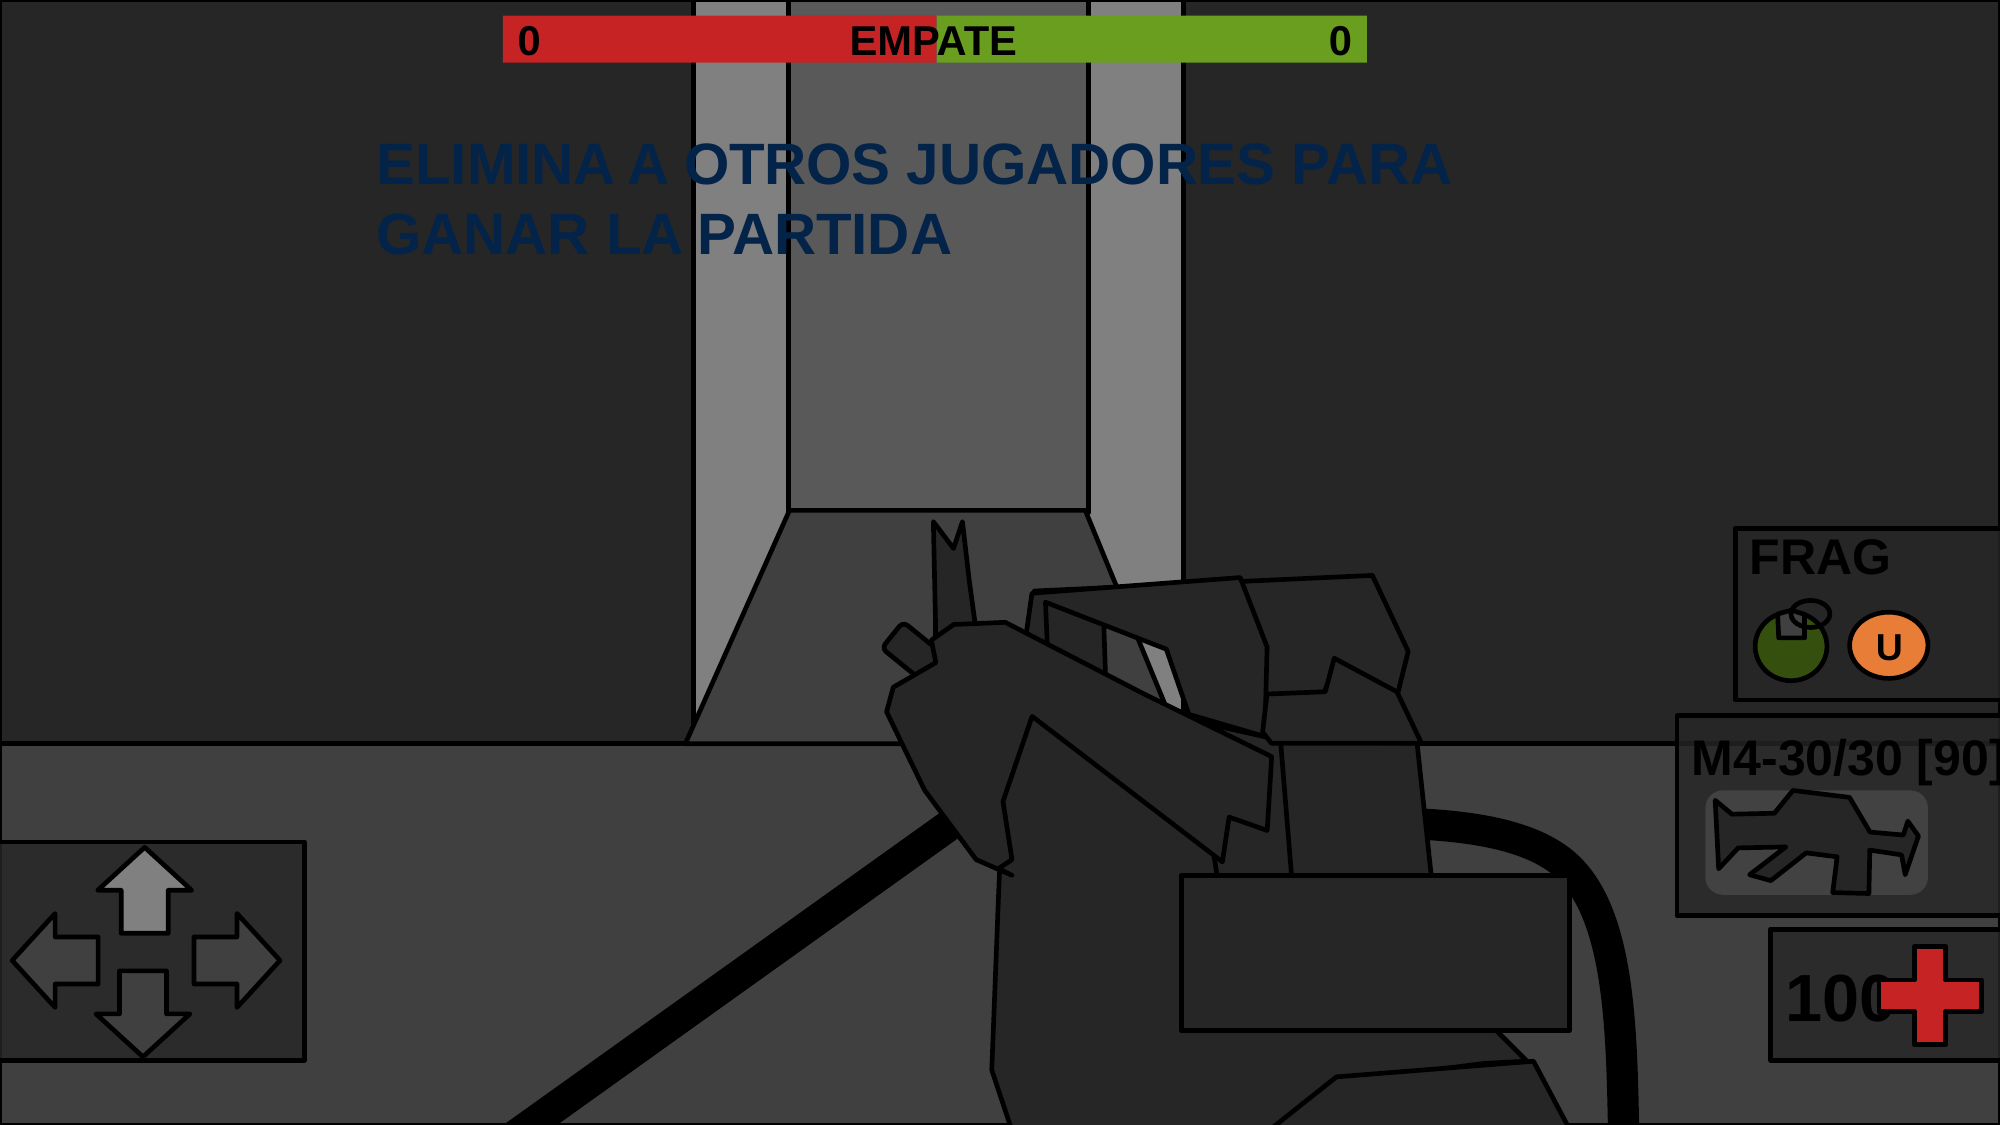

EMPATE
0
0
ELIMINA A OTROS JUGADORES PARA GANAR LA PARTIDA

FRAG

U
M4-30/30 [90]

100